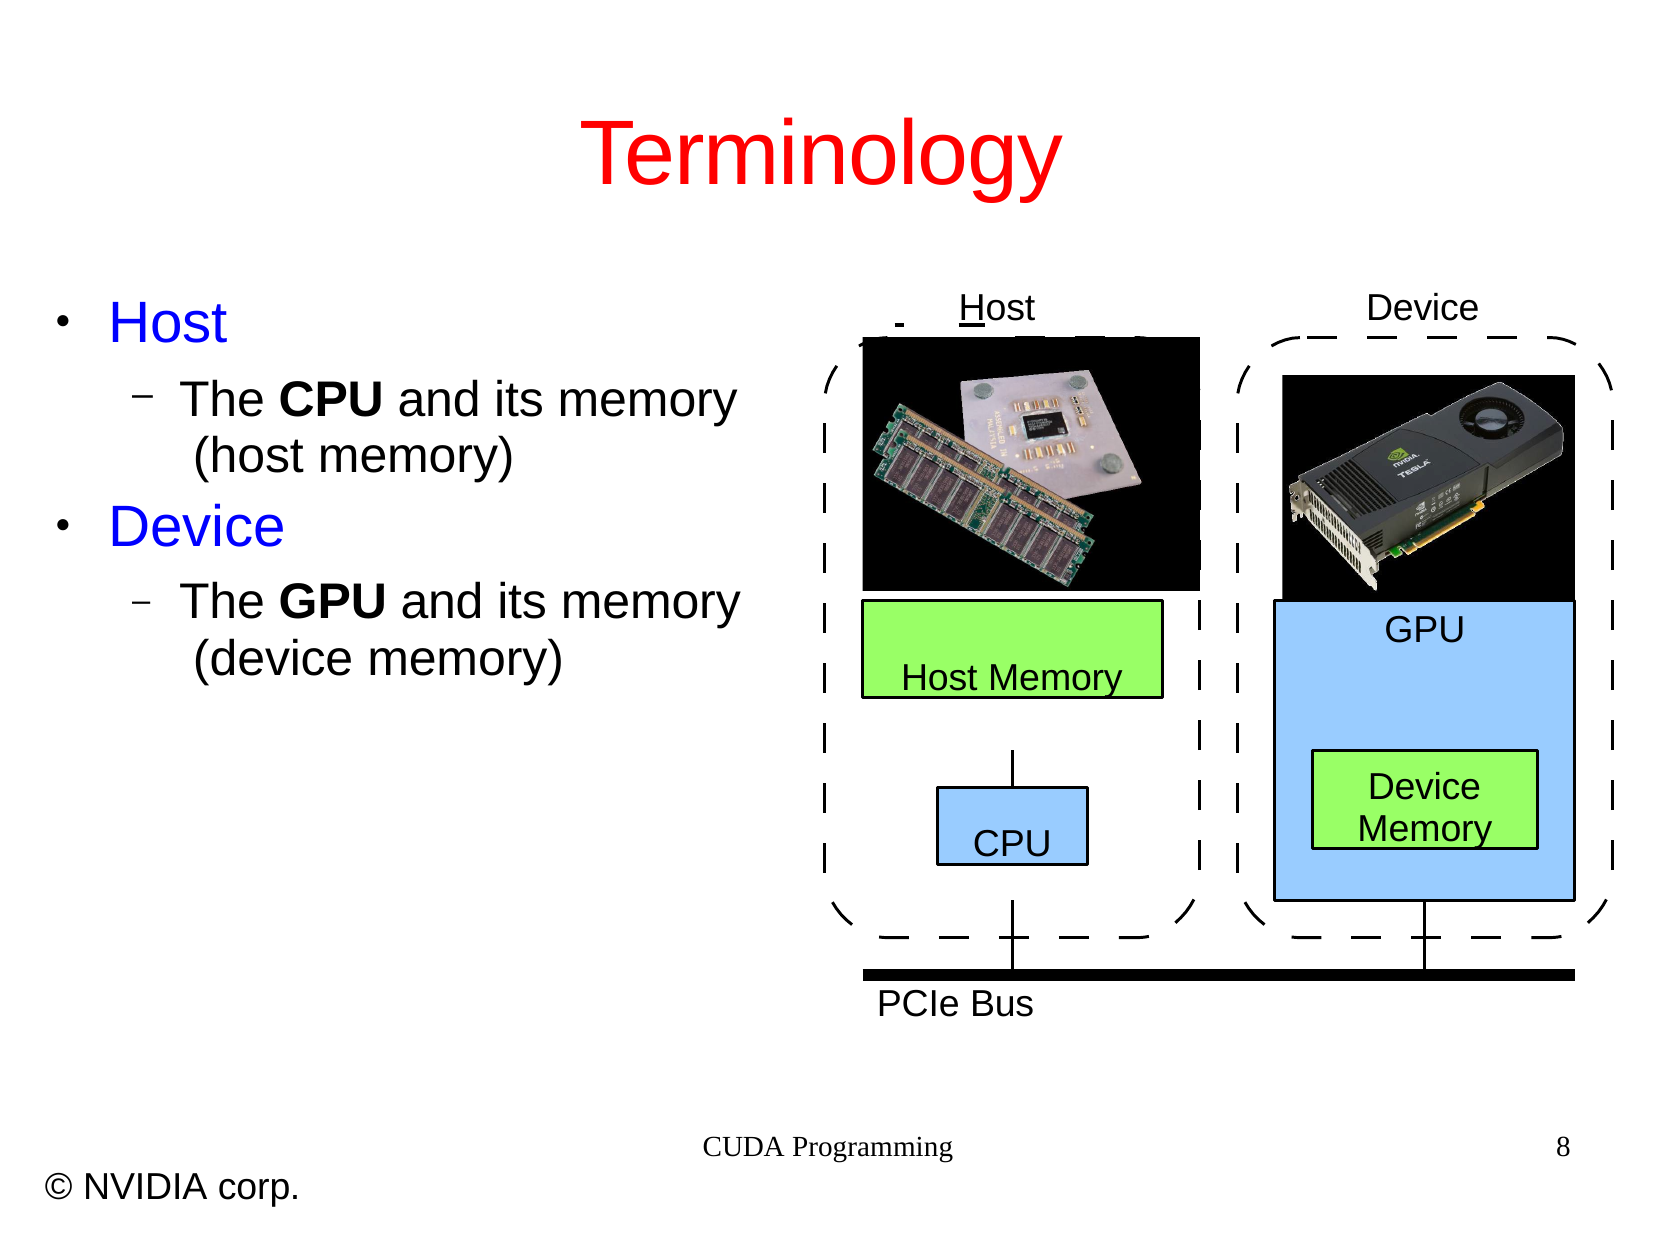

# Terminology
 		Host
Device
Host
●

The CPU and its memory  (host memory)
Device

–

●

–	The GPU and its memory  (device memory)

Host Memory

GPU

Device  Memory

CPU

PCIe Bus
CUDA Programming
8
© NVIDIA corp.